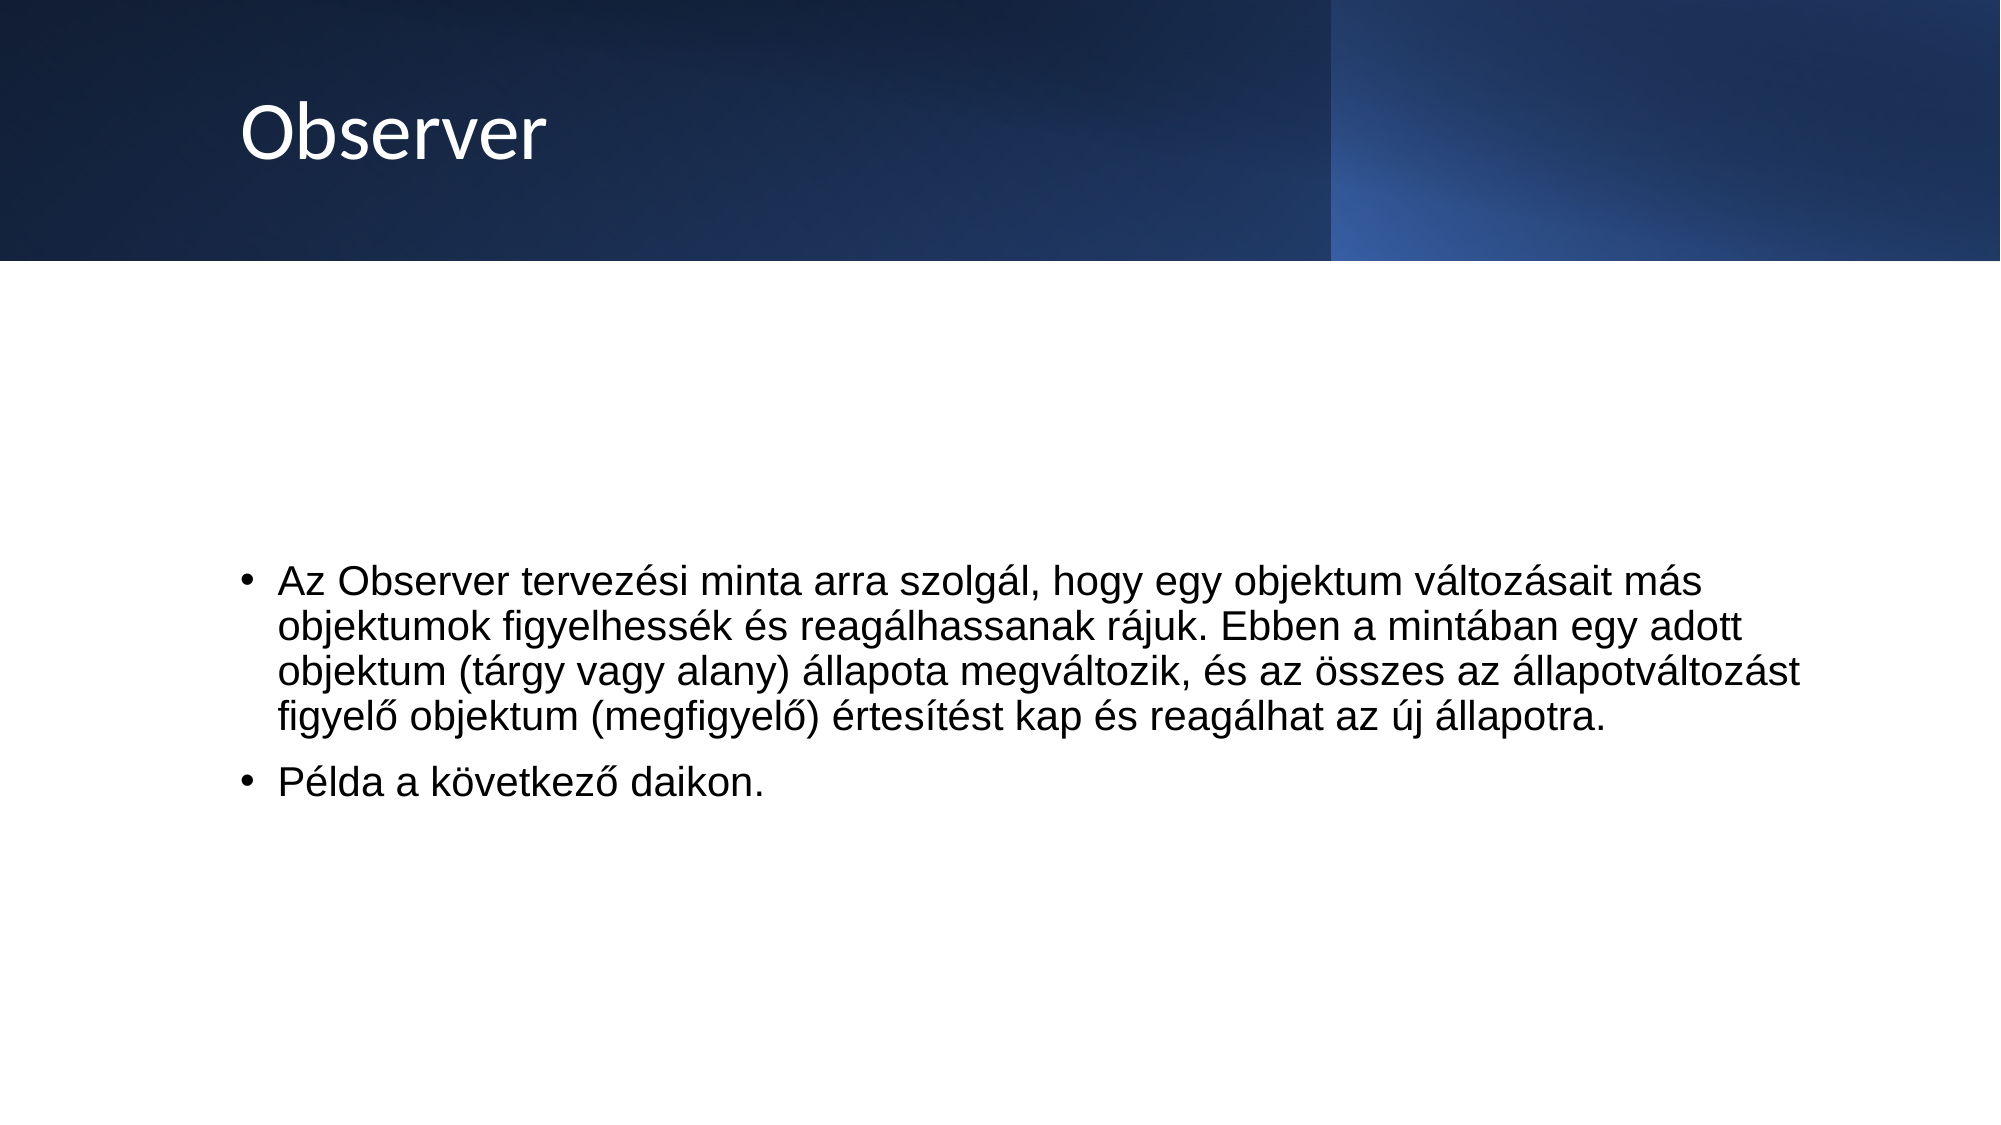

# Observer
Az Observer tervezési minta arra szolgál, hogy egy objektum változásait más objektumok figyelhessék és reagálhassanak rájuk. Ebben a mintában egy adott objektum (tárgy vagy alany) állapota megváltozik, és az összes az állapotváltozást figyelő objektum (megfigyelő) értesítést kap és reagálhat az új állapotra.
Példa a következő daikon.